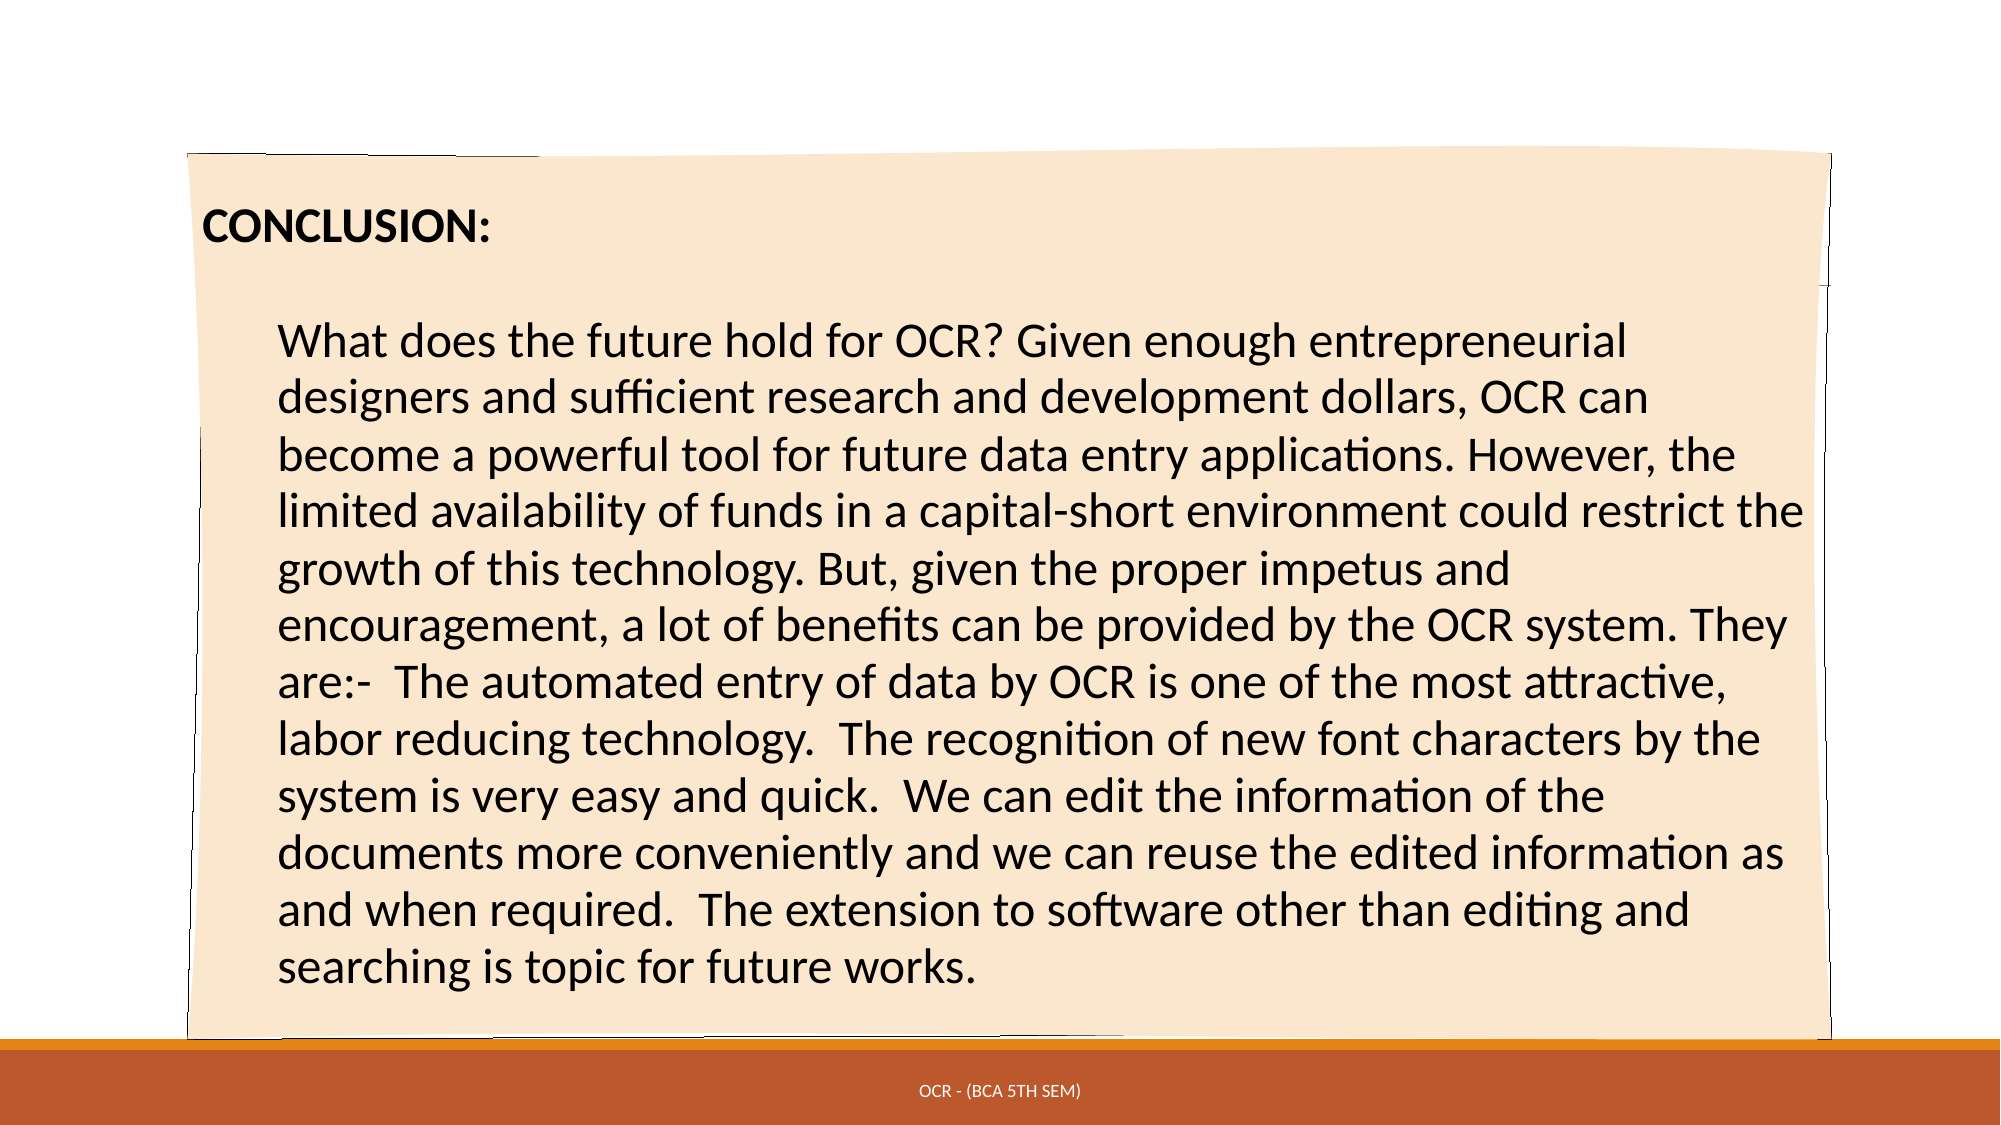

CONCLUSION:
What does the future hold for OCR? Given enough entrepreneurial designers and sufficient research and development dollars, OCR can become a powerful tool for future data entry applications. However, the limited availability of funds in a capital-short environment could restrict the growth of this technology. But, given the proper impetus and encouragement, a lot of benefits can be provided by the OCR system. They are:-  The automated entry of data by OCR is one of the most attractive, labor reducing technology.  The recognition of new font characters by the system is very easy and quick.  We can edit the information of the documents more conveniently and we can reuse the edited information as and when required.  The extension to software other than editing and searching is topic for future works.

OCR - (BCA 5th SEM)
21